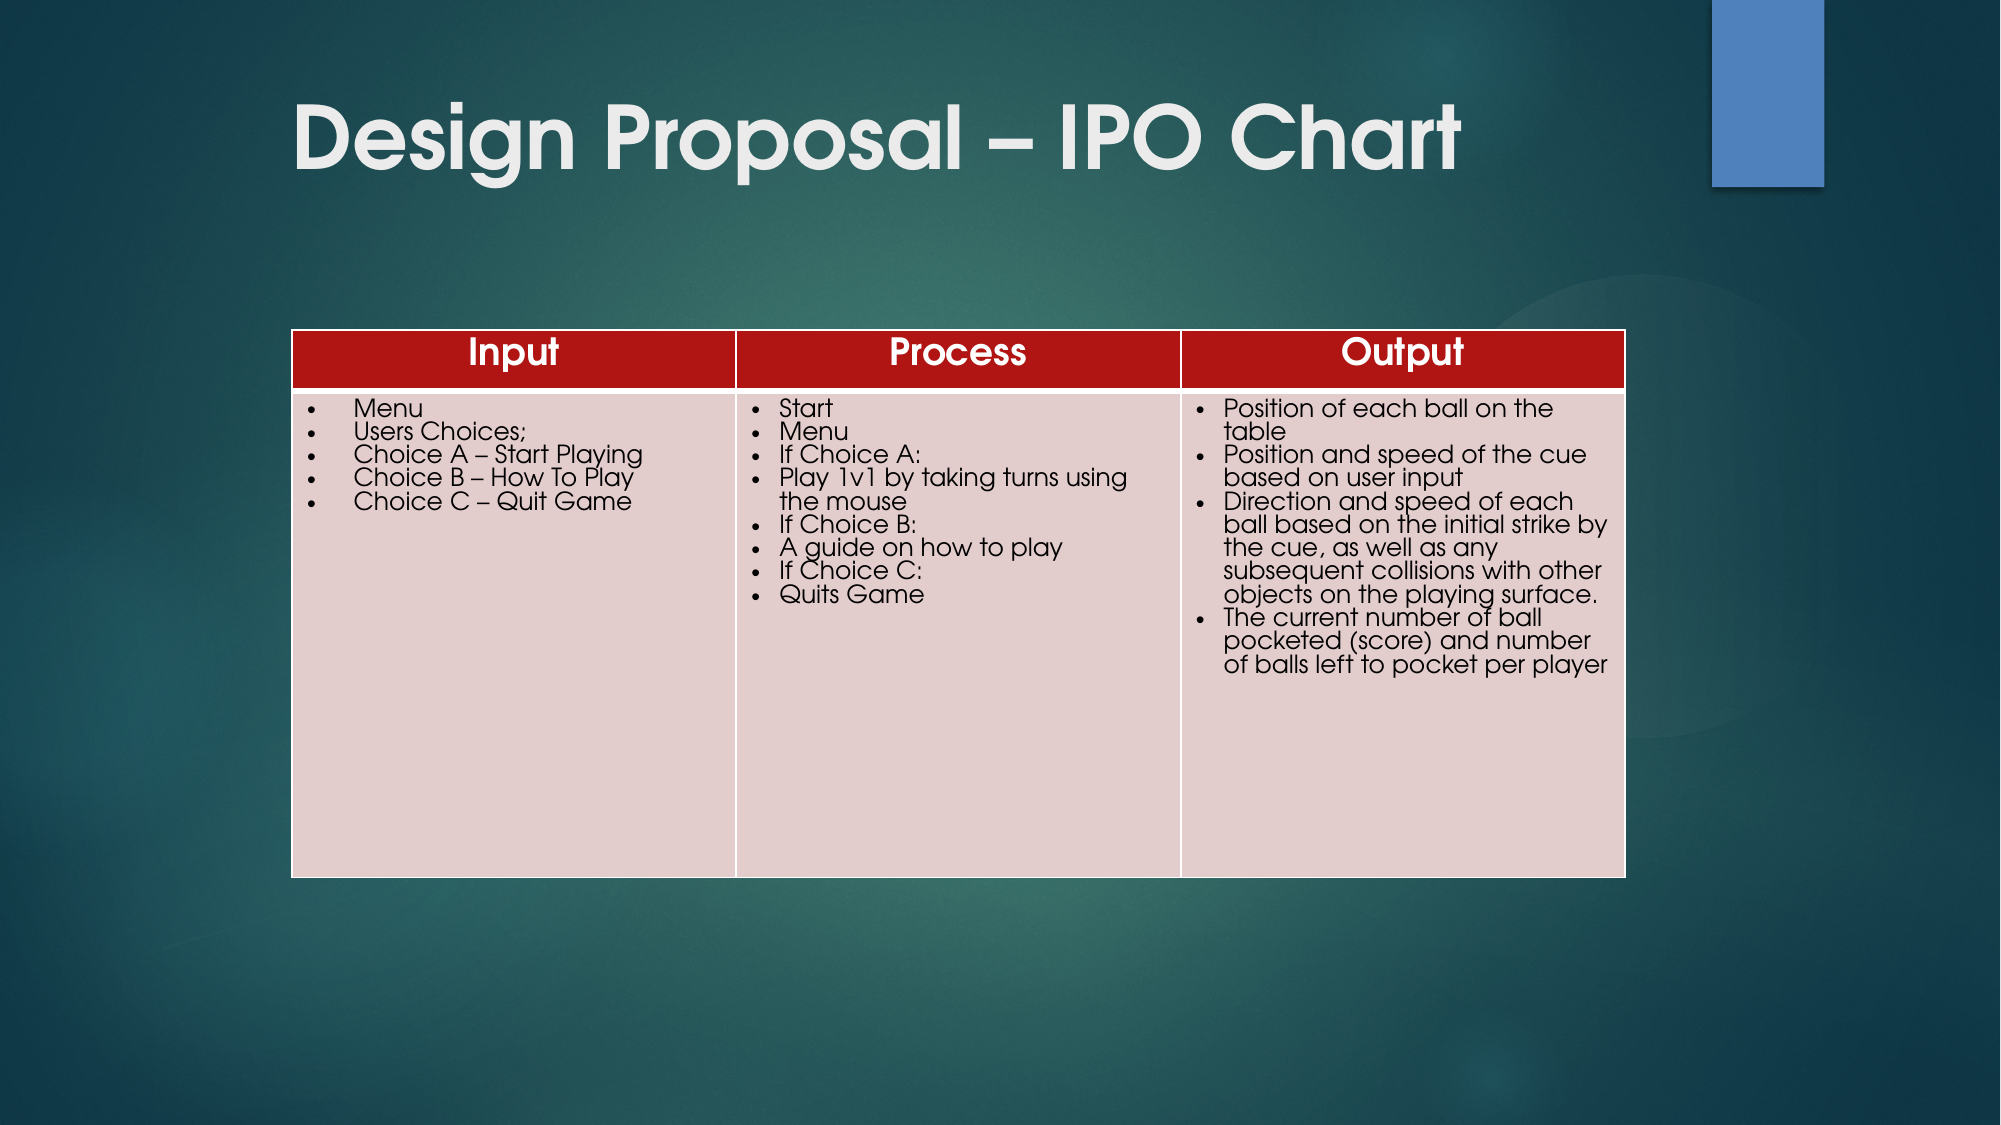

Design Proposal – IPO Chart
| Input | Process | Output |
| --- | --- | --- |
| Menu Users Choices; Choice A – Start Playing Choice B – How To Play Choice C – Quit Game | Start Menu If Choice A: Play 1v1 by taking turns using the mouse If Choice B: A guide on how to play If Choice C: Quits Game | Position of each ball on the table Position and speed of the cue based on user input Direction and speed of each ball based on the initial strike by the cue, as well as any subsequent collisions with other objects on the playing surface. The current number of ball pocketed (score) and number of balls left to pocket per player |